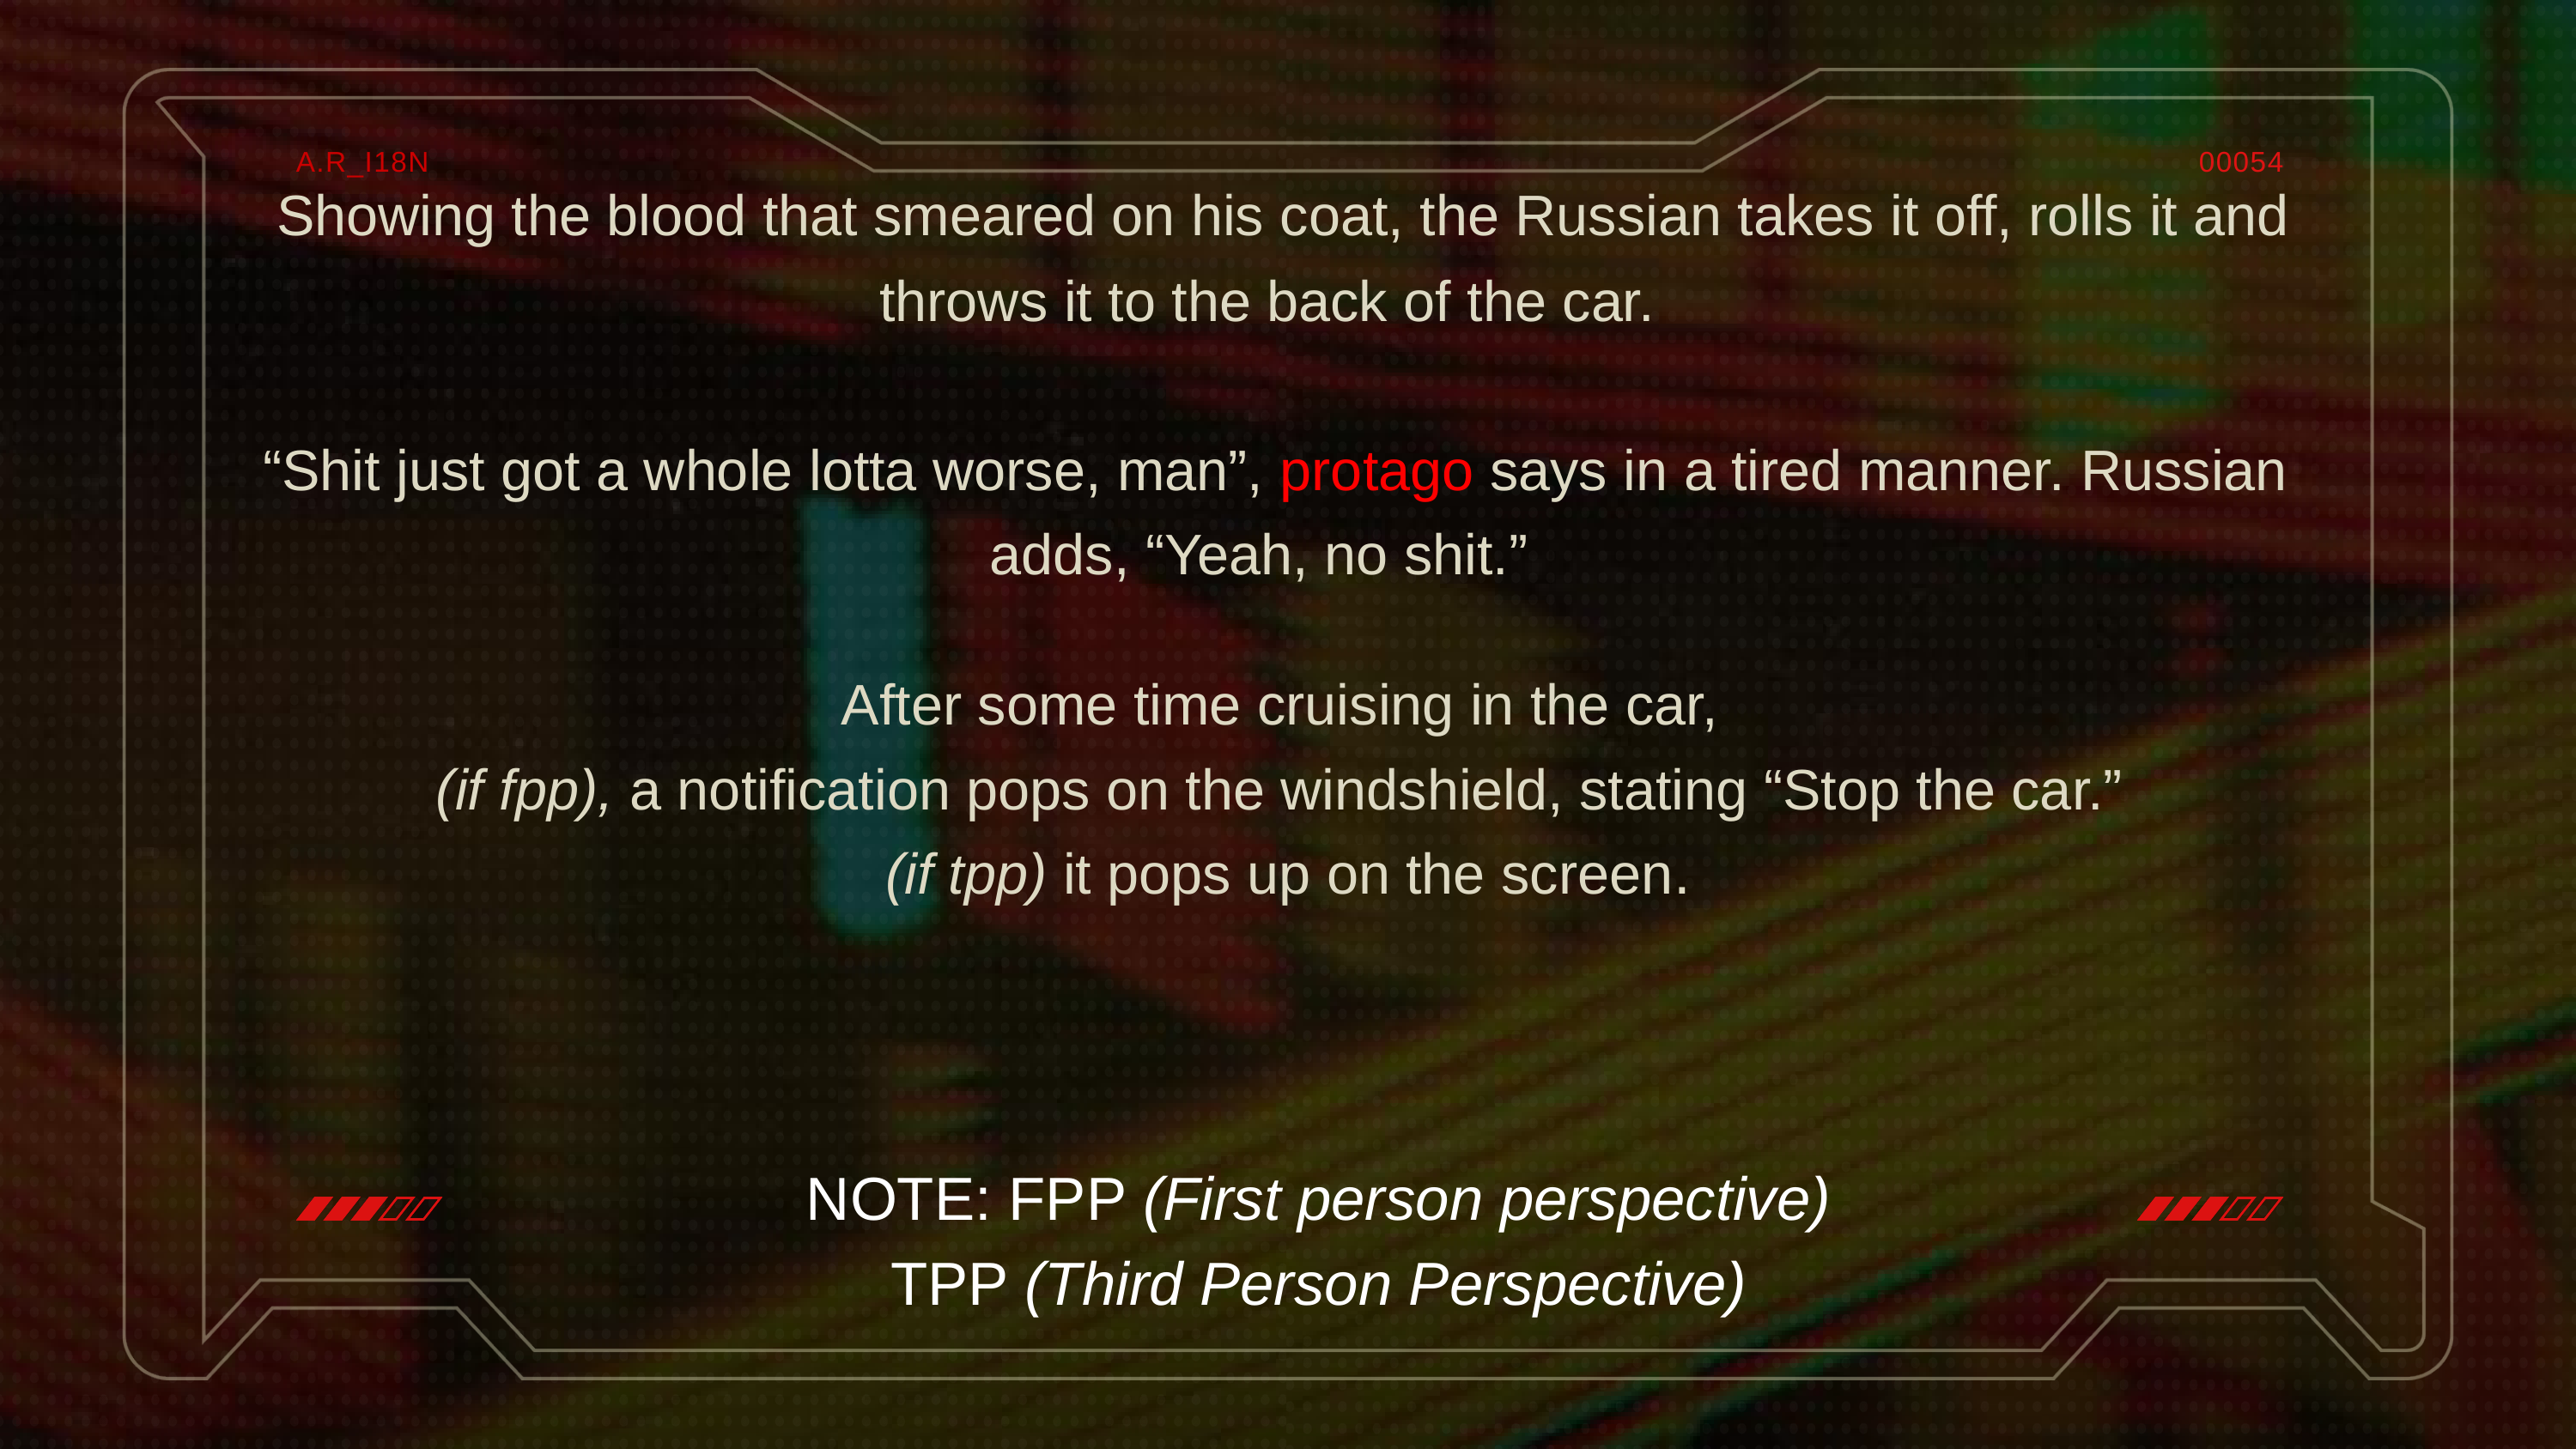

A.R_I18N
00054
 Showing the blood that smeared on his coat, the Russian takes it off, rolls it and throws it to the back of the car.

“Shit just got a whole lotta worse, man”, protago says in a tired manner. Russian adds, “Yeah, no shit.”

After some time cruising in the car,
(if fpp), a notification pops on the windshield, stating “Stop the car.”
(if tpp) it pops up on the screen.
NOTE: FPP (First person perspective)
TPP (Third Person Perspective)